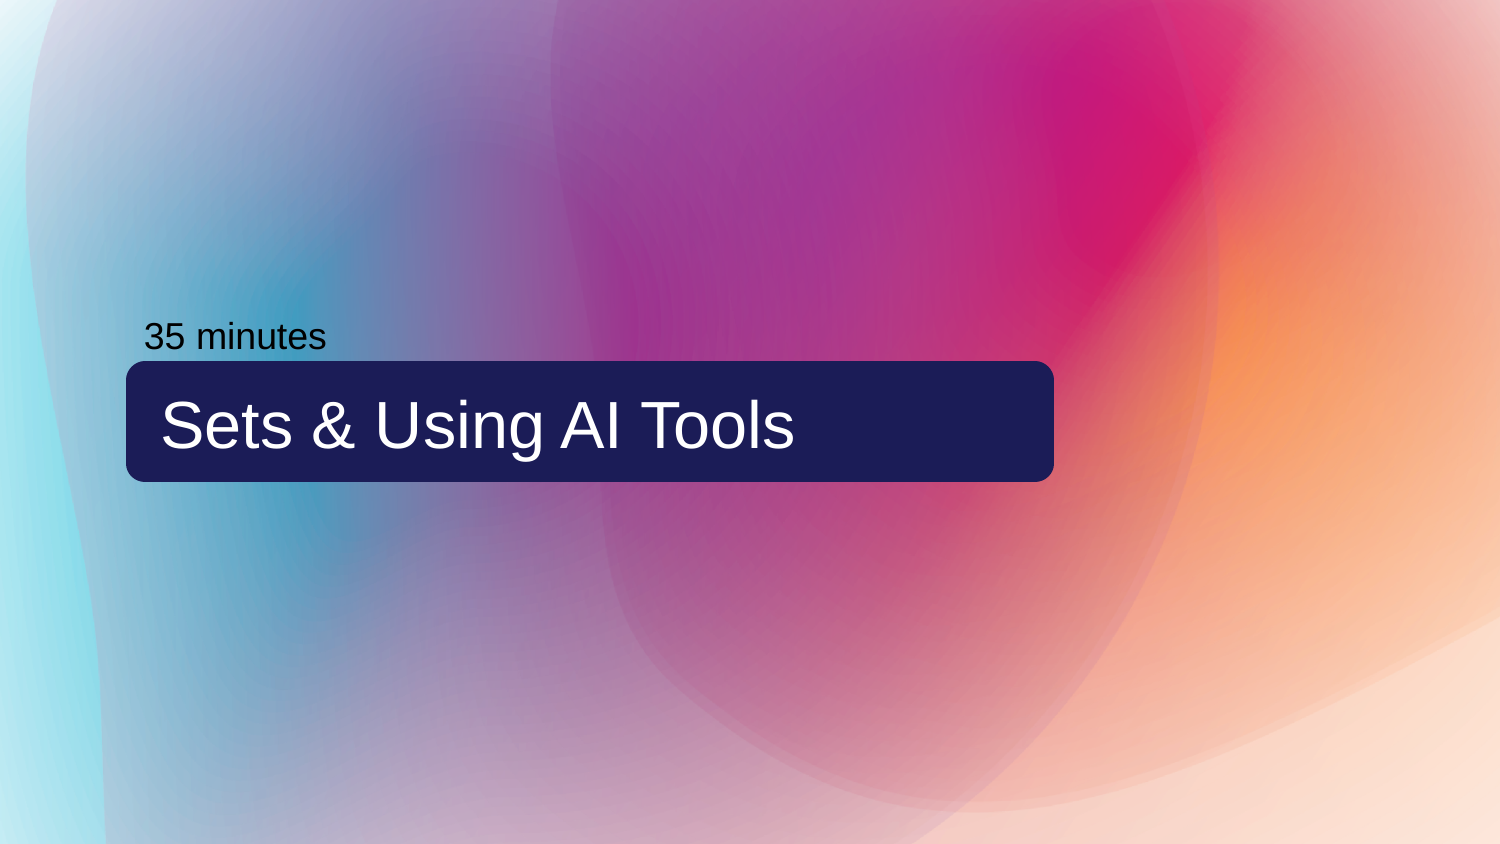

35 minutes
# Sets & Using AI Tools